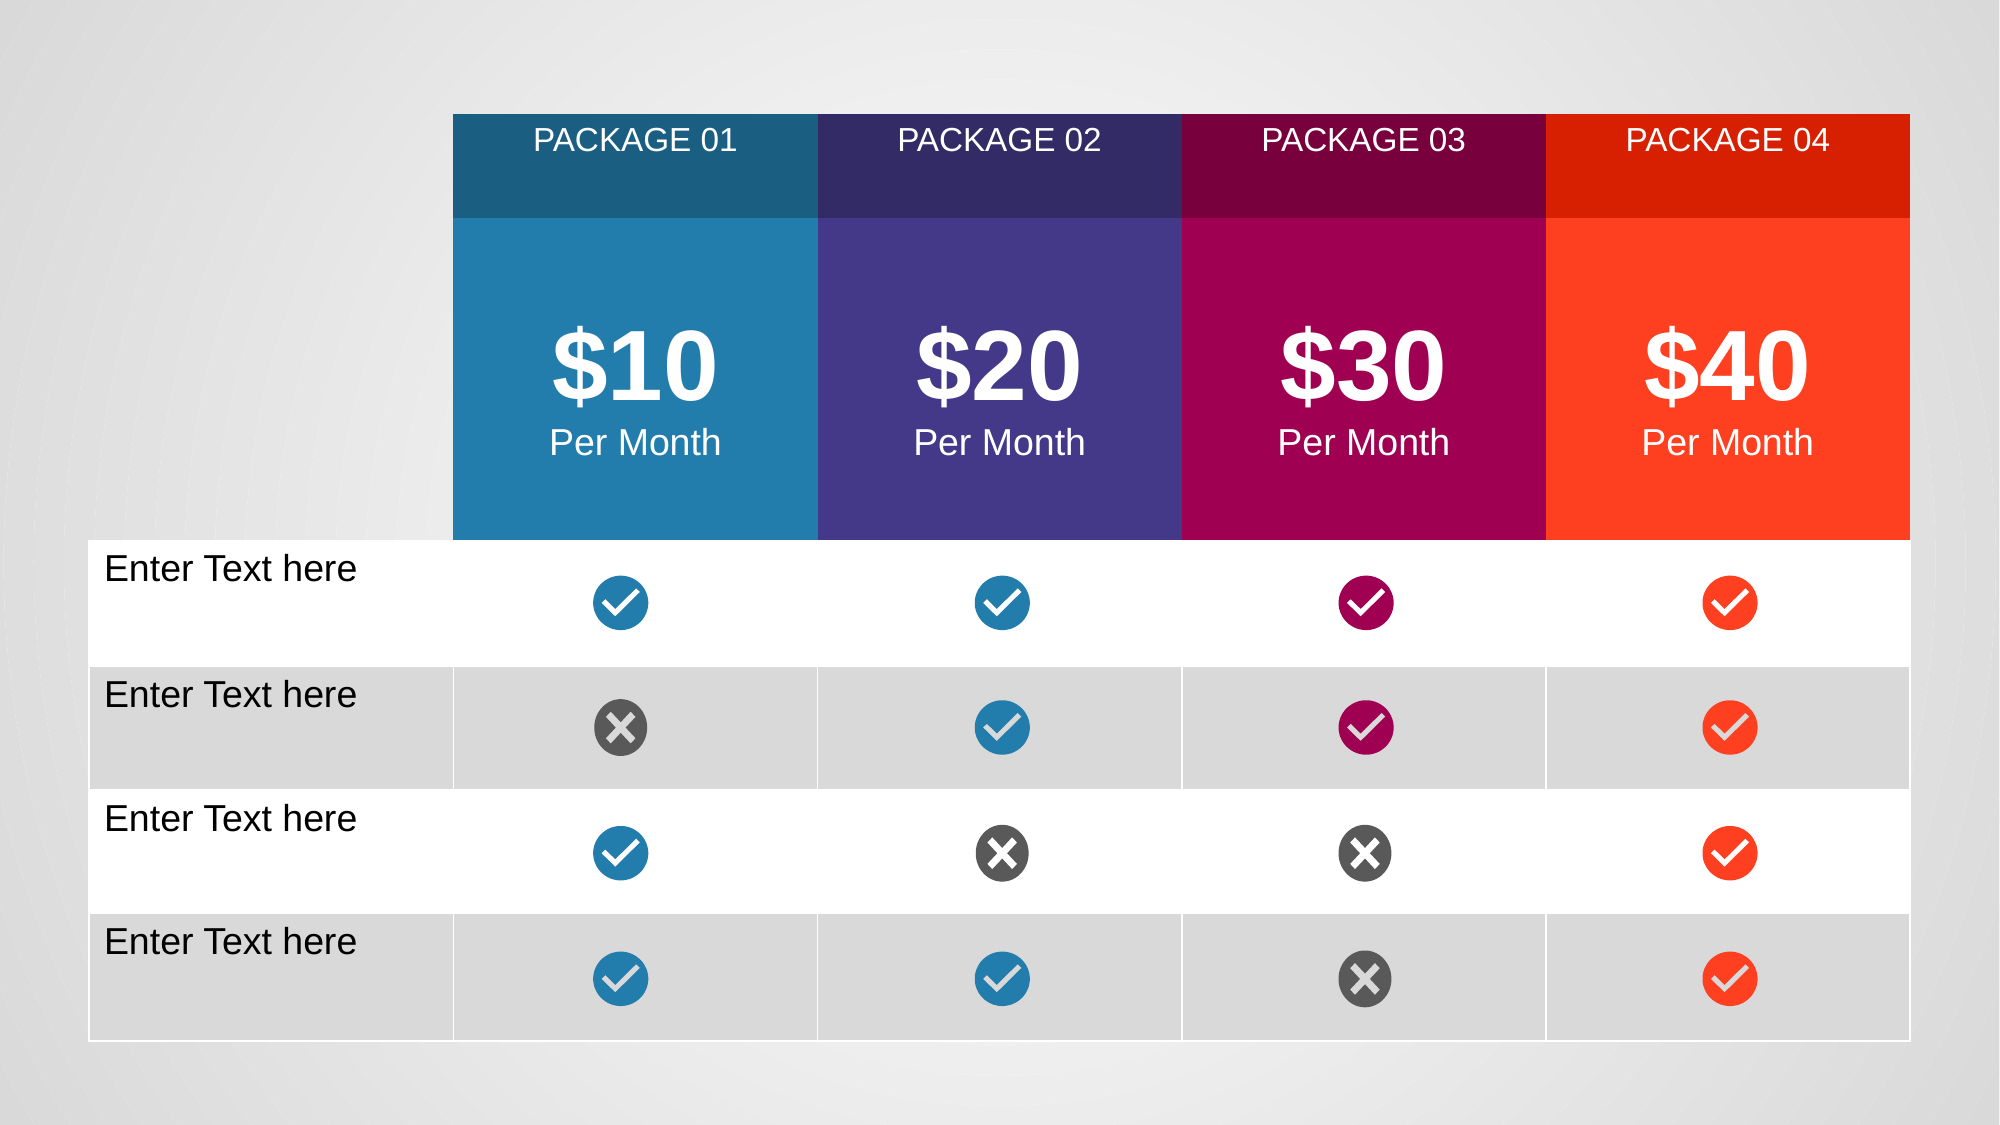

|  | Package 01 | Package 02 | Package 03 | Package 04 |
| --- | --- | --- | --- | --- |
|  | $10 Per Month | $20 Per Month | $30 Per Month | $40 Per Month |
| Enter Text here |  |  |  |  |
| Enter Text here |  |  |  |  |
| Enter Text here |  |  |  |  |
| Enter Text here |  |  |  |  |